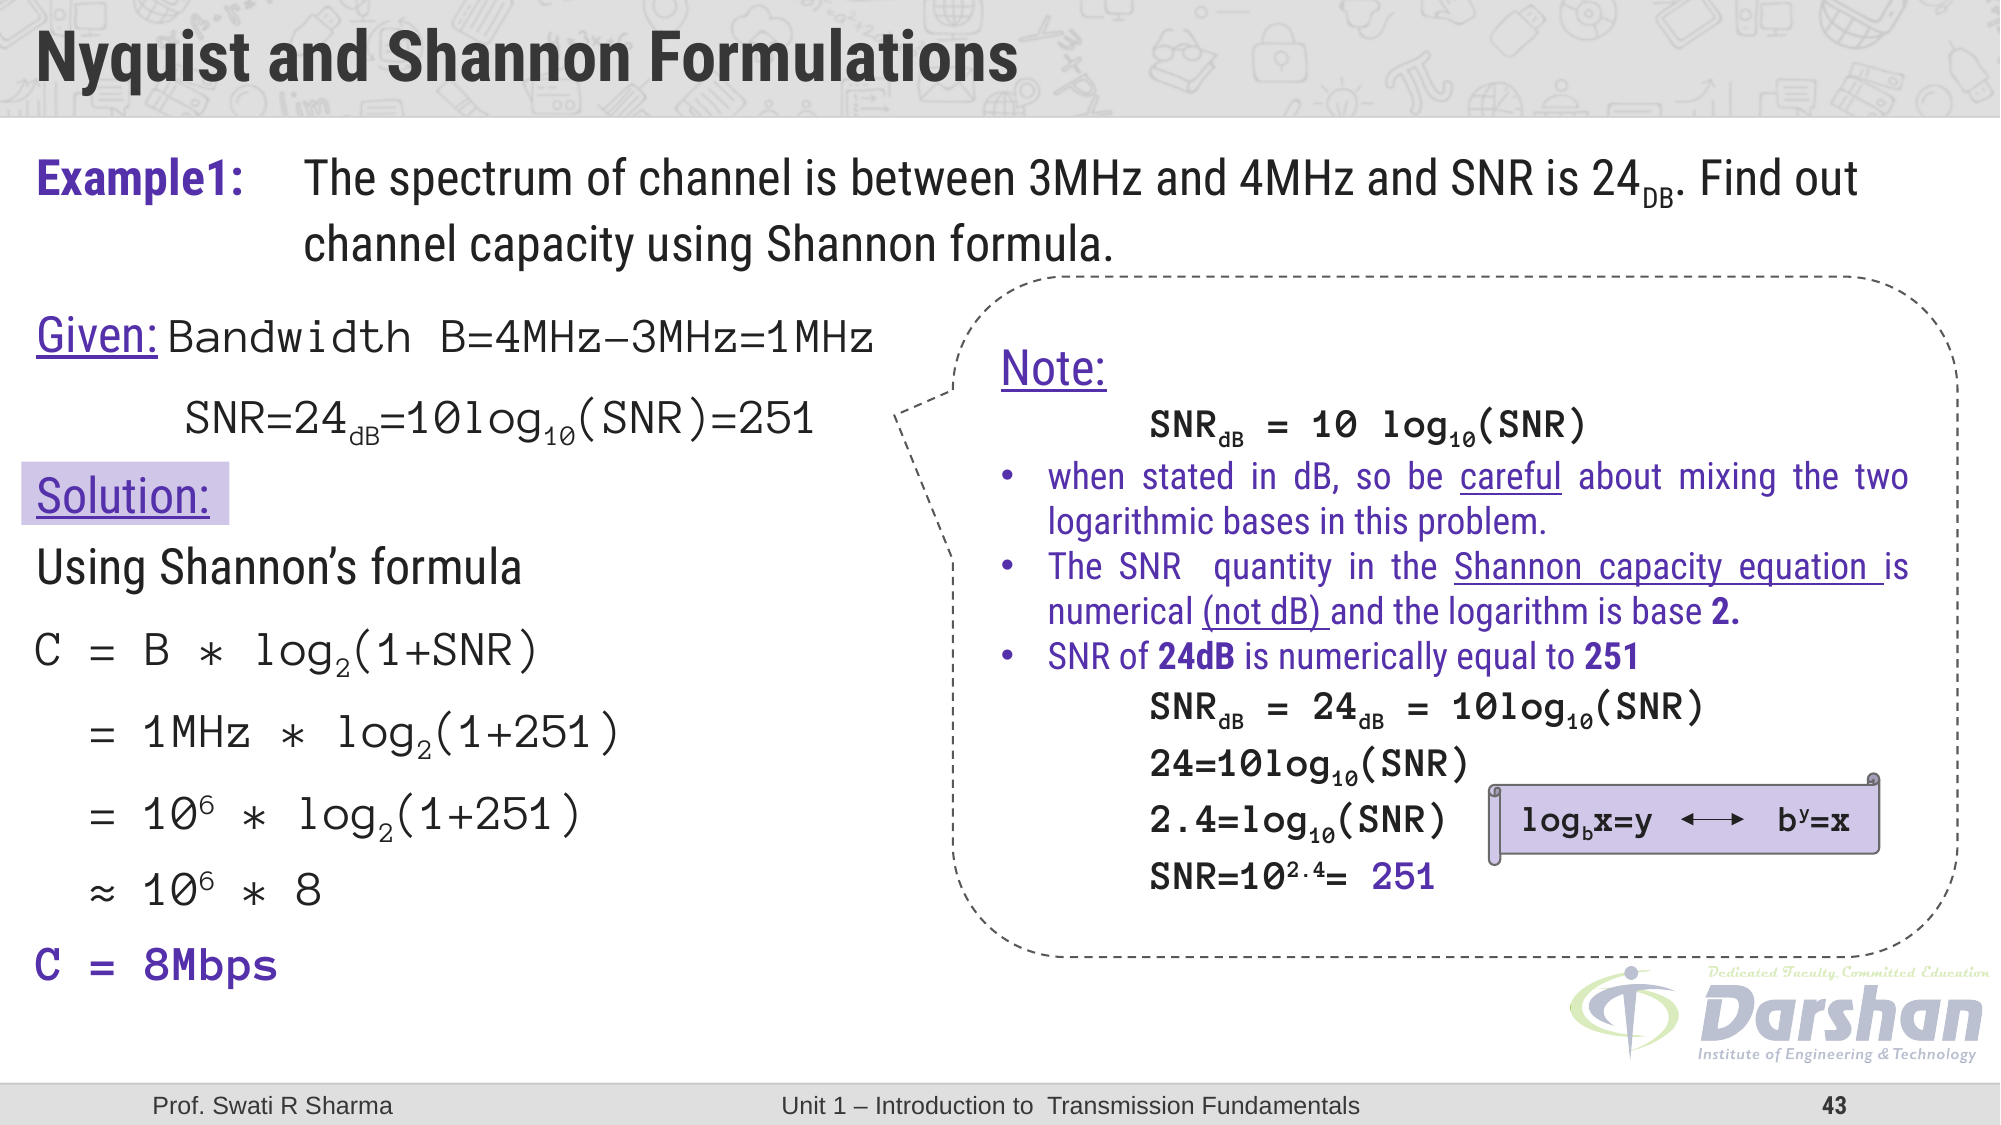

# Nyquist and Shannon Formulations
| Example1: | The spectrum of channel is between 3MHz and 4MHz and SNR is 24DB. Find out channel capacity using Shannon formula. |
| --- | --- |
Note:
	SNRdB = 10 log10(SNR)
when stated in dB, so be careful about mixing the two logarithmic bases in this problem.
The SNR  quantity in the Shannon capacity equation is numerical (not dB) and the logarithm is base 2.
SNR of 24dB is numerically equal to 251
	SNRdB = 24dB = 10log10(SNR)
	24=10log10(SNR)
	2.4=log10(SNR)
	SNR=102.4= 251
Given: Bandwidth B=4MHz–3MHz=1MHz
	SNR=24dB=10log10(SNR)=251

Using Shannon’s formula
C = B * log2(1+SNR)
  = 1MHz * log2(1+251)
  = 106 * log2(1+251)
  ≈ 106 * 8
C = 8Mbps

Solution:
logbx=y      by=x